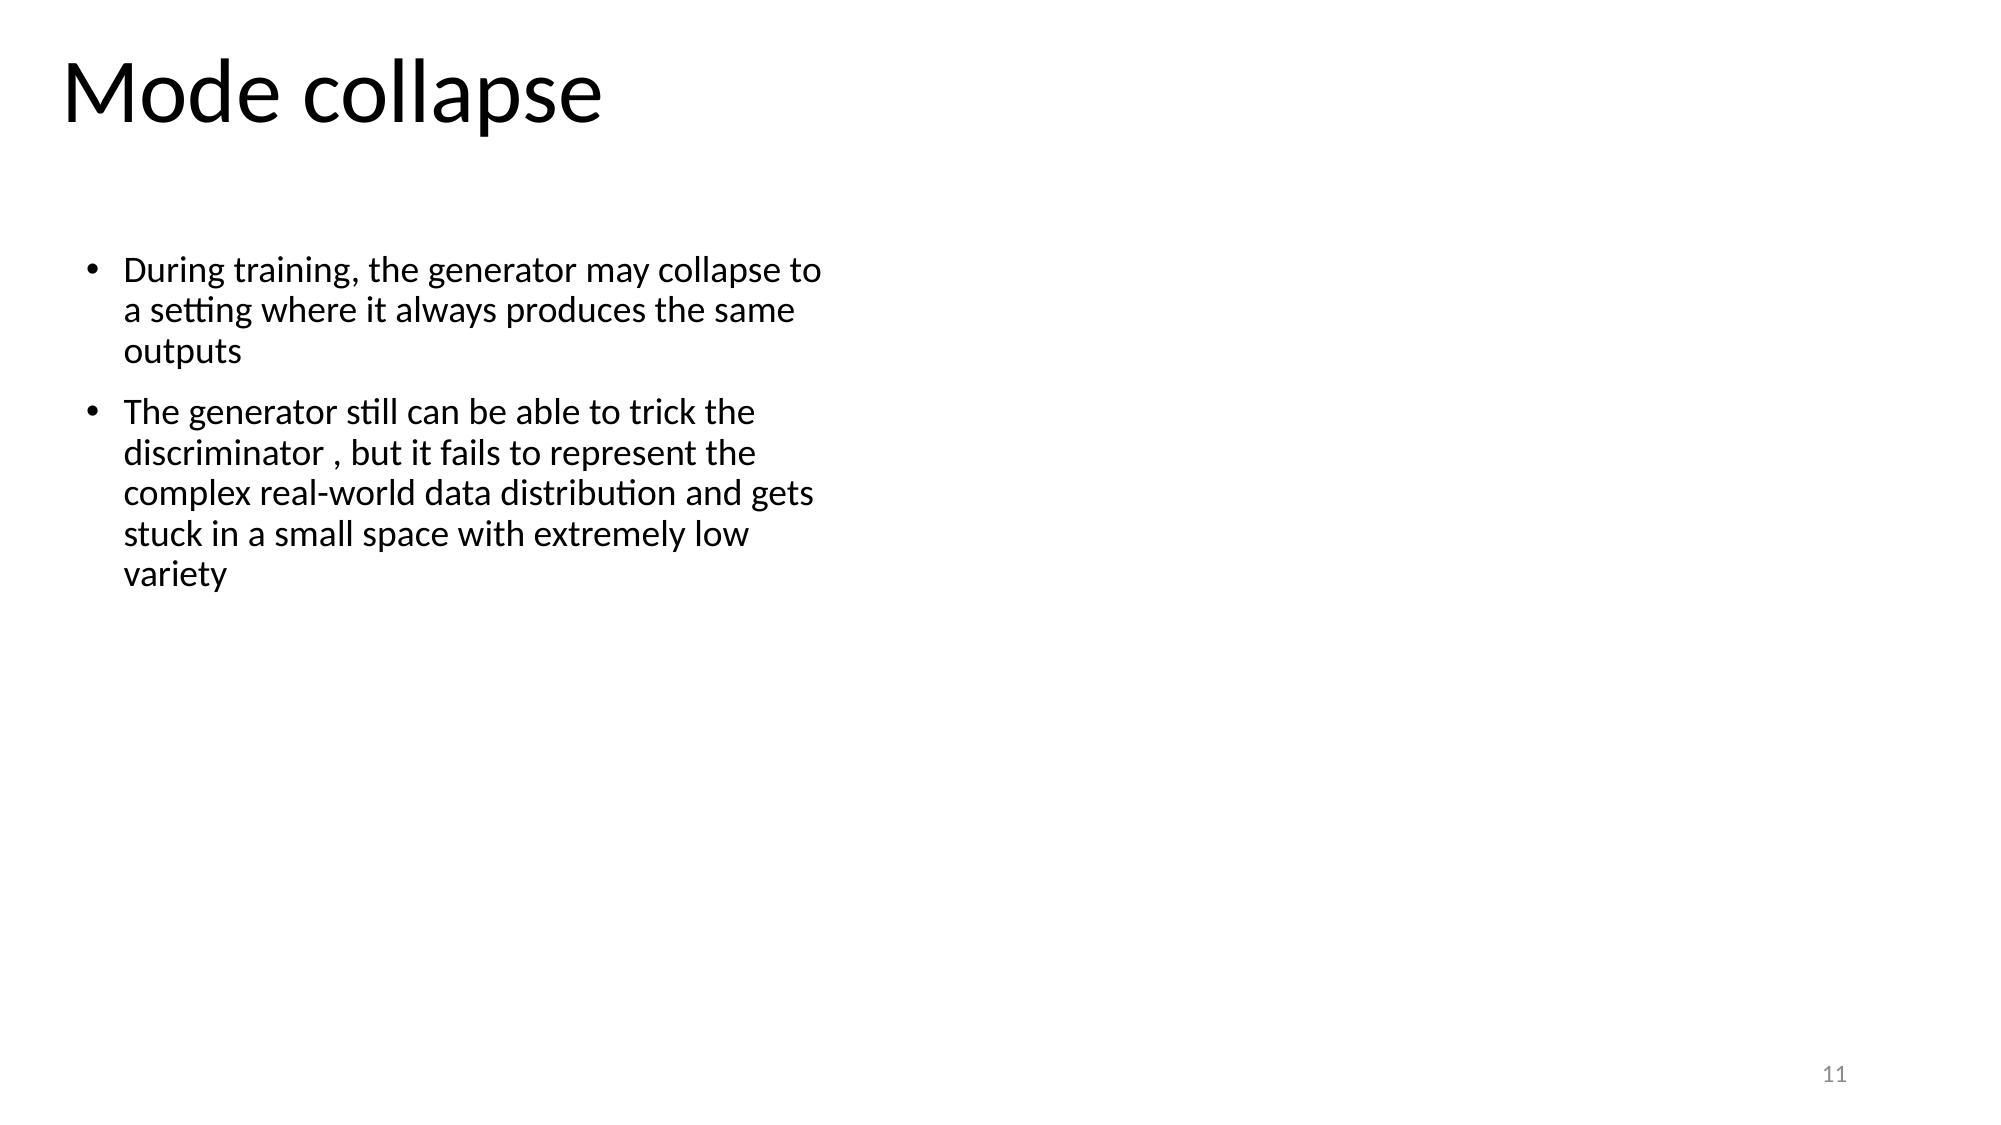

# Mode collapse
During training, the generator may collapse to a setting where it always produces the same outputs
The generator still can be able to trick the discriminator , but it fails to represent the complex real-world data distribution and gets stuck in a small space with extremely low variety
11